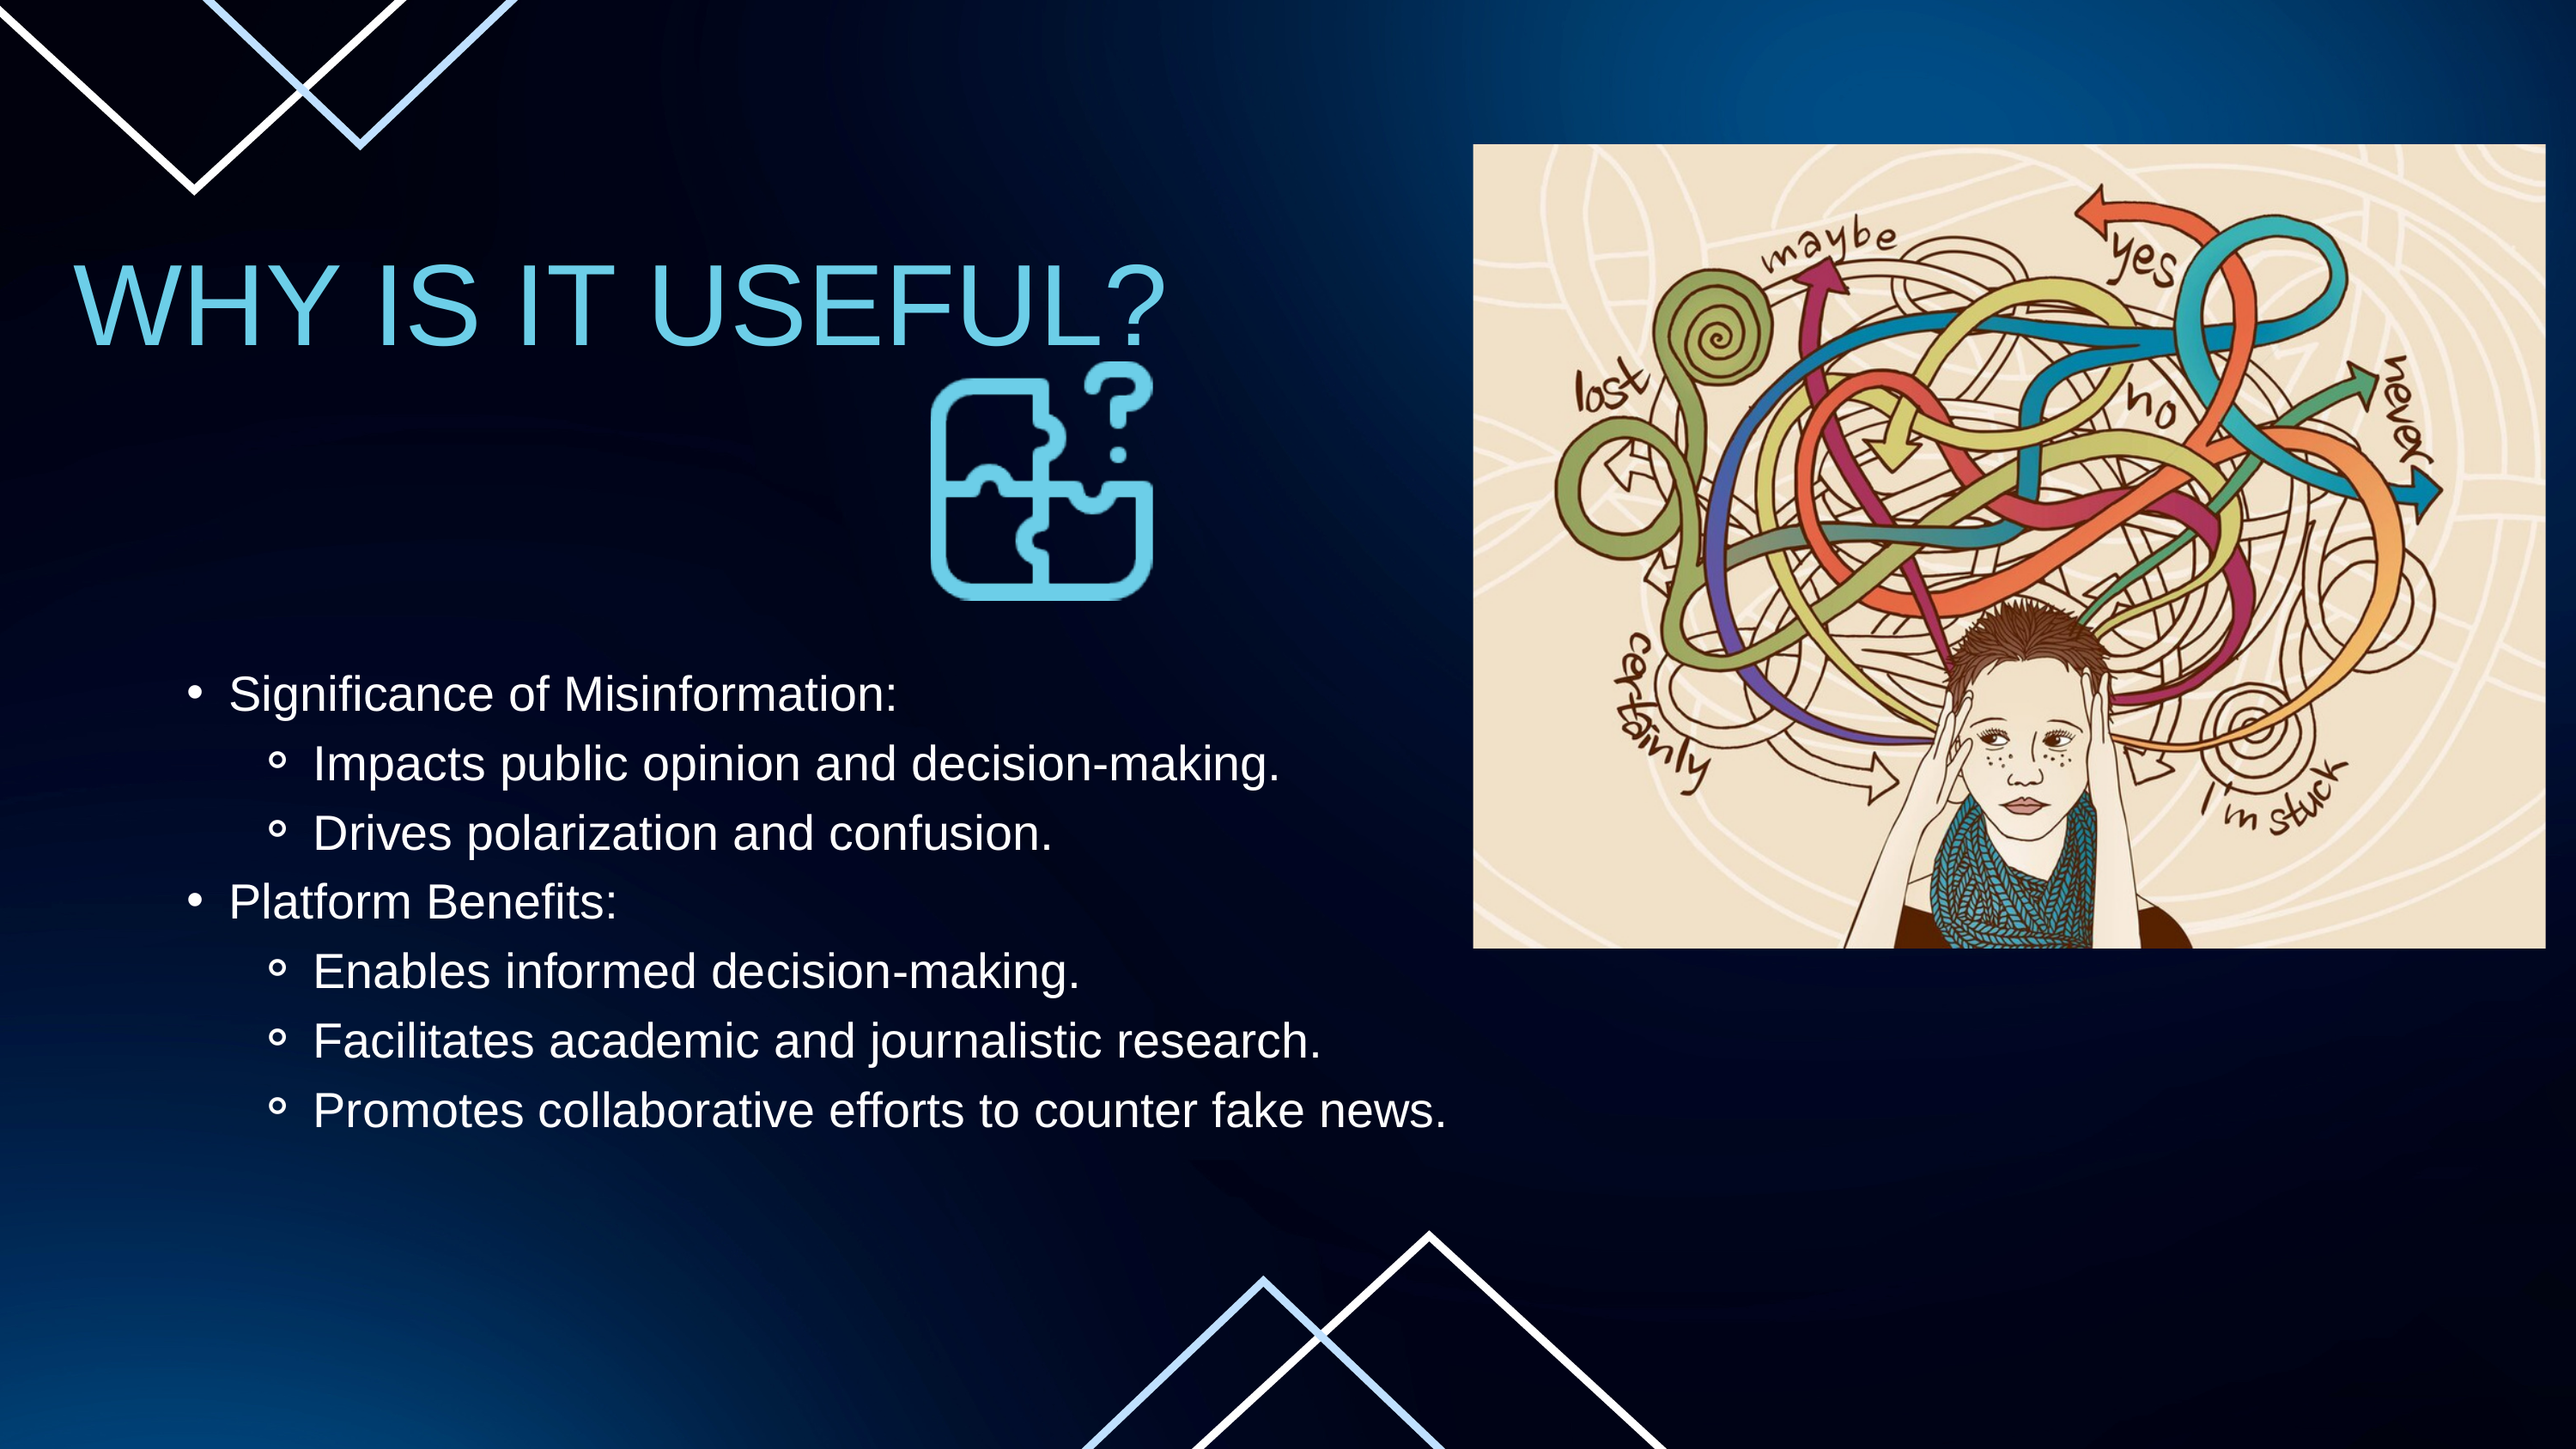

WHY IS IT USEFUL?

Significance of Misinformation:
Impacts public opinion and decision-making.
Drives polarization and confusion.
Platform Benefits:
Enables informed decision-making.
Facilitates academic and journalistic research.
Promotes collaborative efforts to counter fake news.